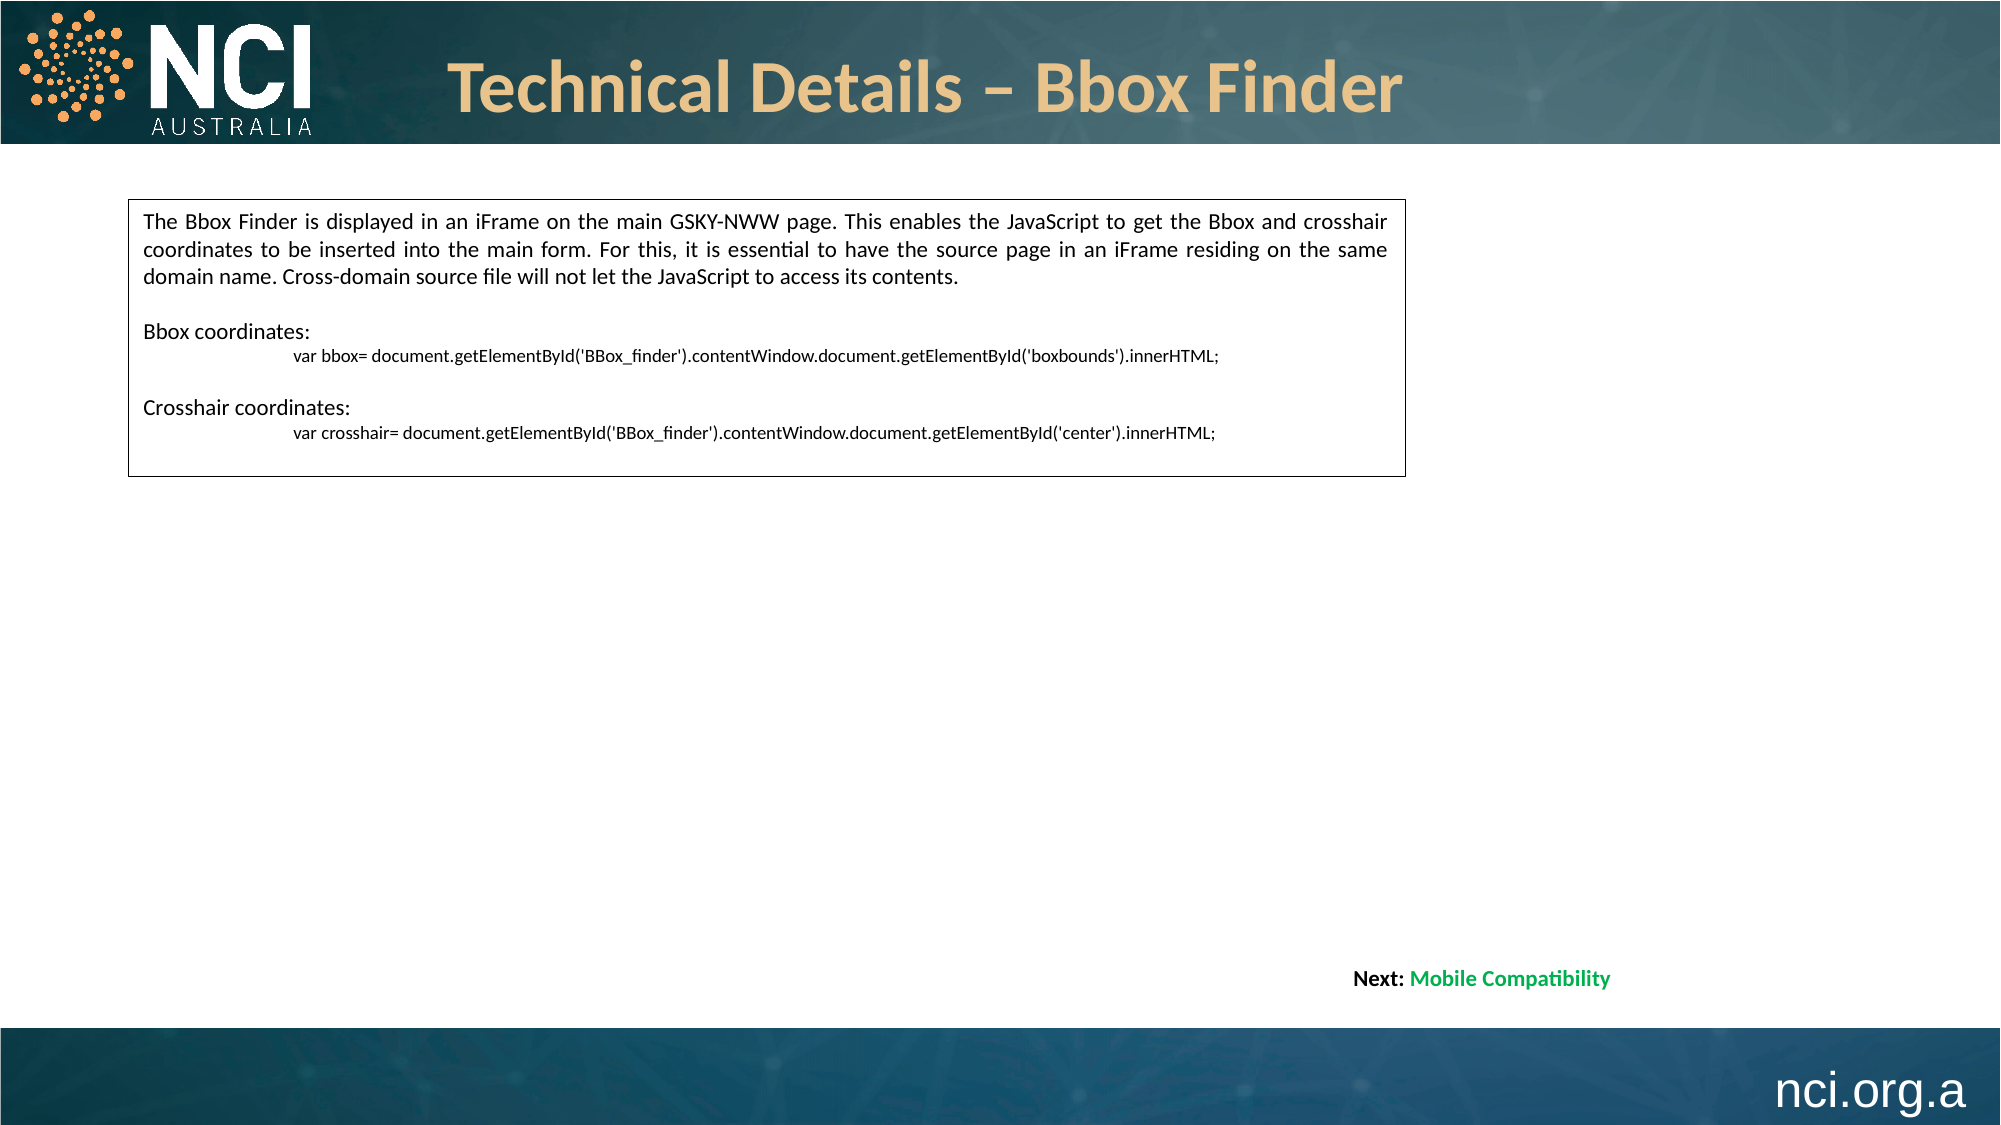

Technical Details – Bbox Finder
The Bbox Finder is displayed in an iFrame on the main GSKY-NWW page. This enables the JavaScript to get the Bbox and crosshair coordinates to be inserted into the main form. For this, it is essential to have the source page in an iFrame residing on the same domain name. Cross-domain source file will not let the JavaScript to access its contents.

Bbox coordinates:
	var bbox= document.getElementById('BBox_finder').contentWindow.document.getElementById('boxbounds').innerHTML;

Crosshair coordinates:
	var crosshair= document.getElementById('BBox_finder').contentWindow.document.getElementById('center').innerHTML;

Next: Mobile Compatibility